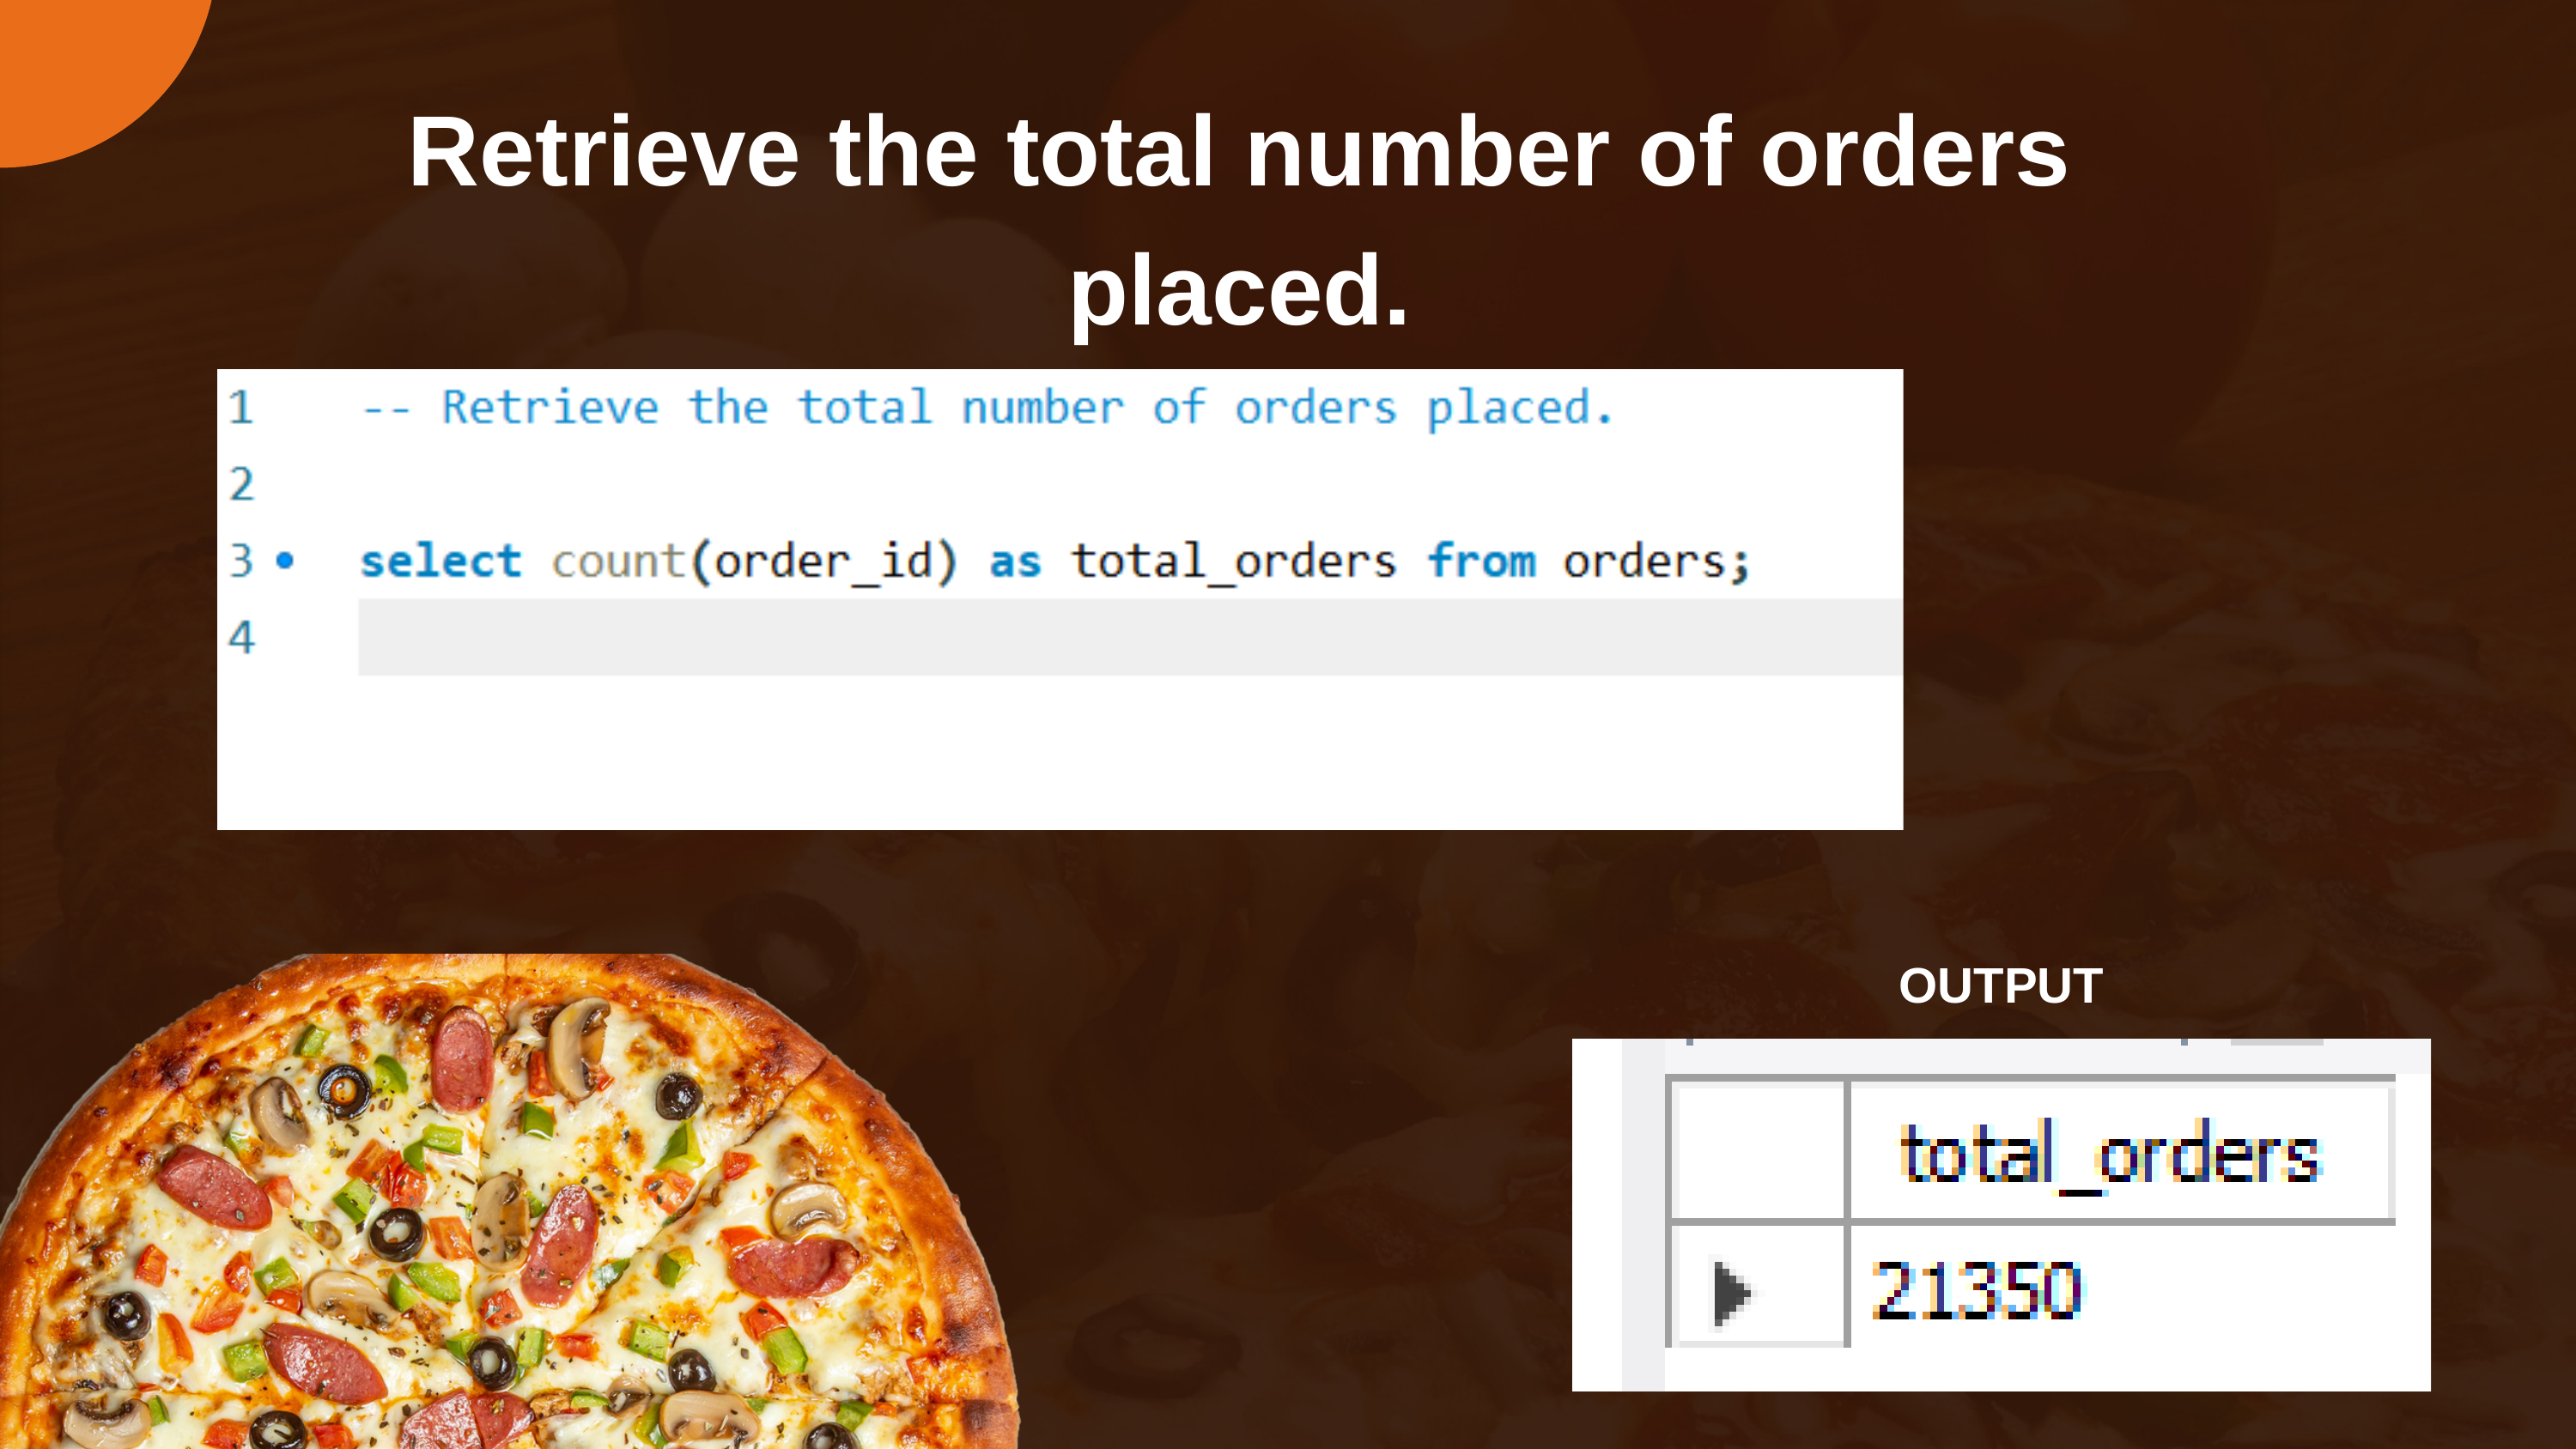

Retrieve the total number of orders placed.

OUTPUT